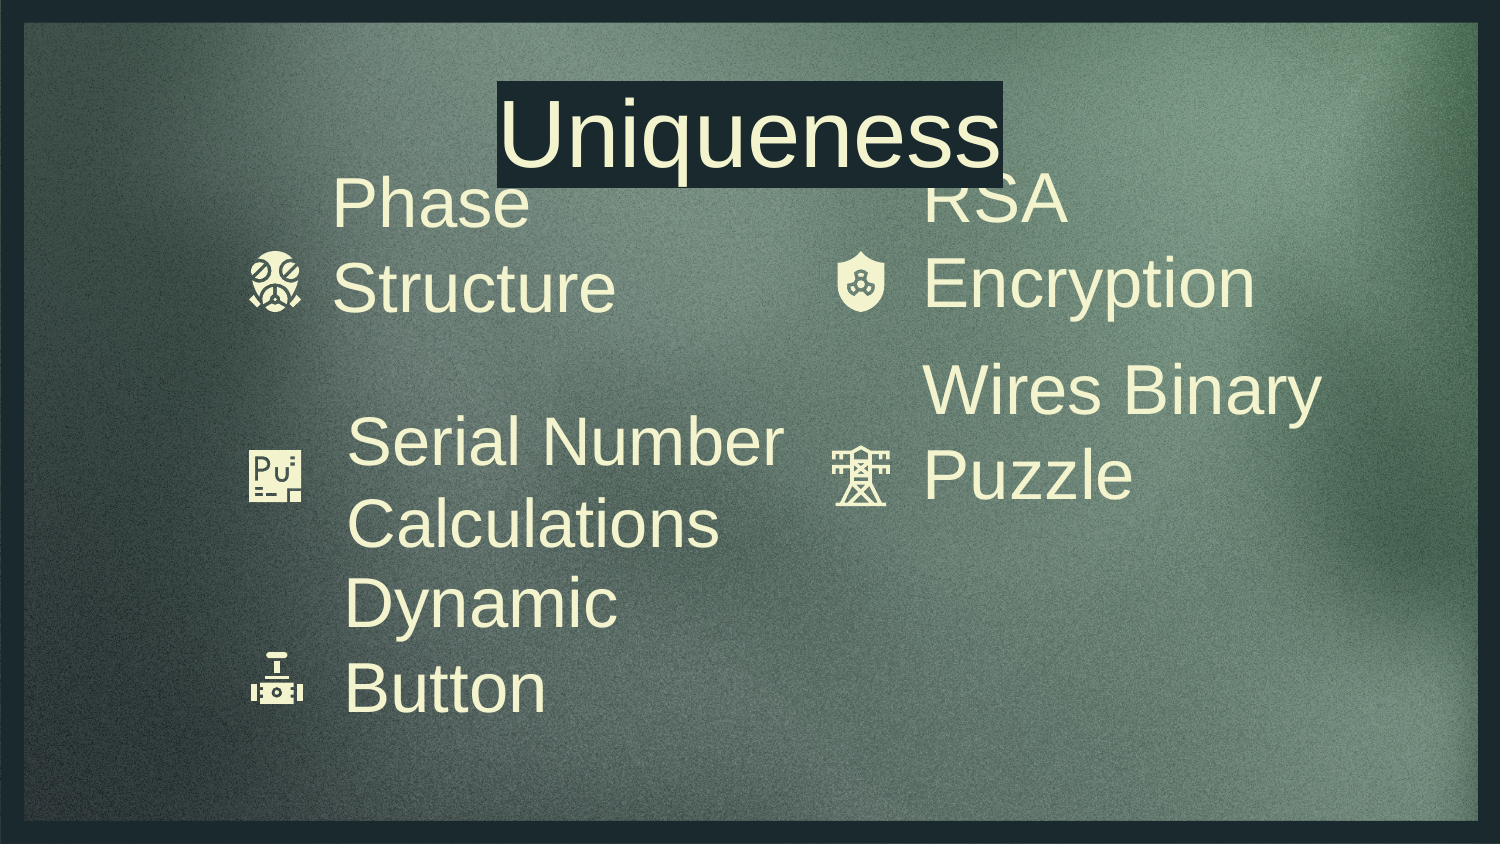

# Uniqueness

RSA Encryption
Phase Structure

Wires Binary Puzzle

Serial Number Calculations

Dynamic Button